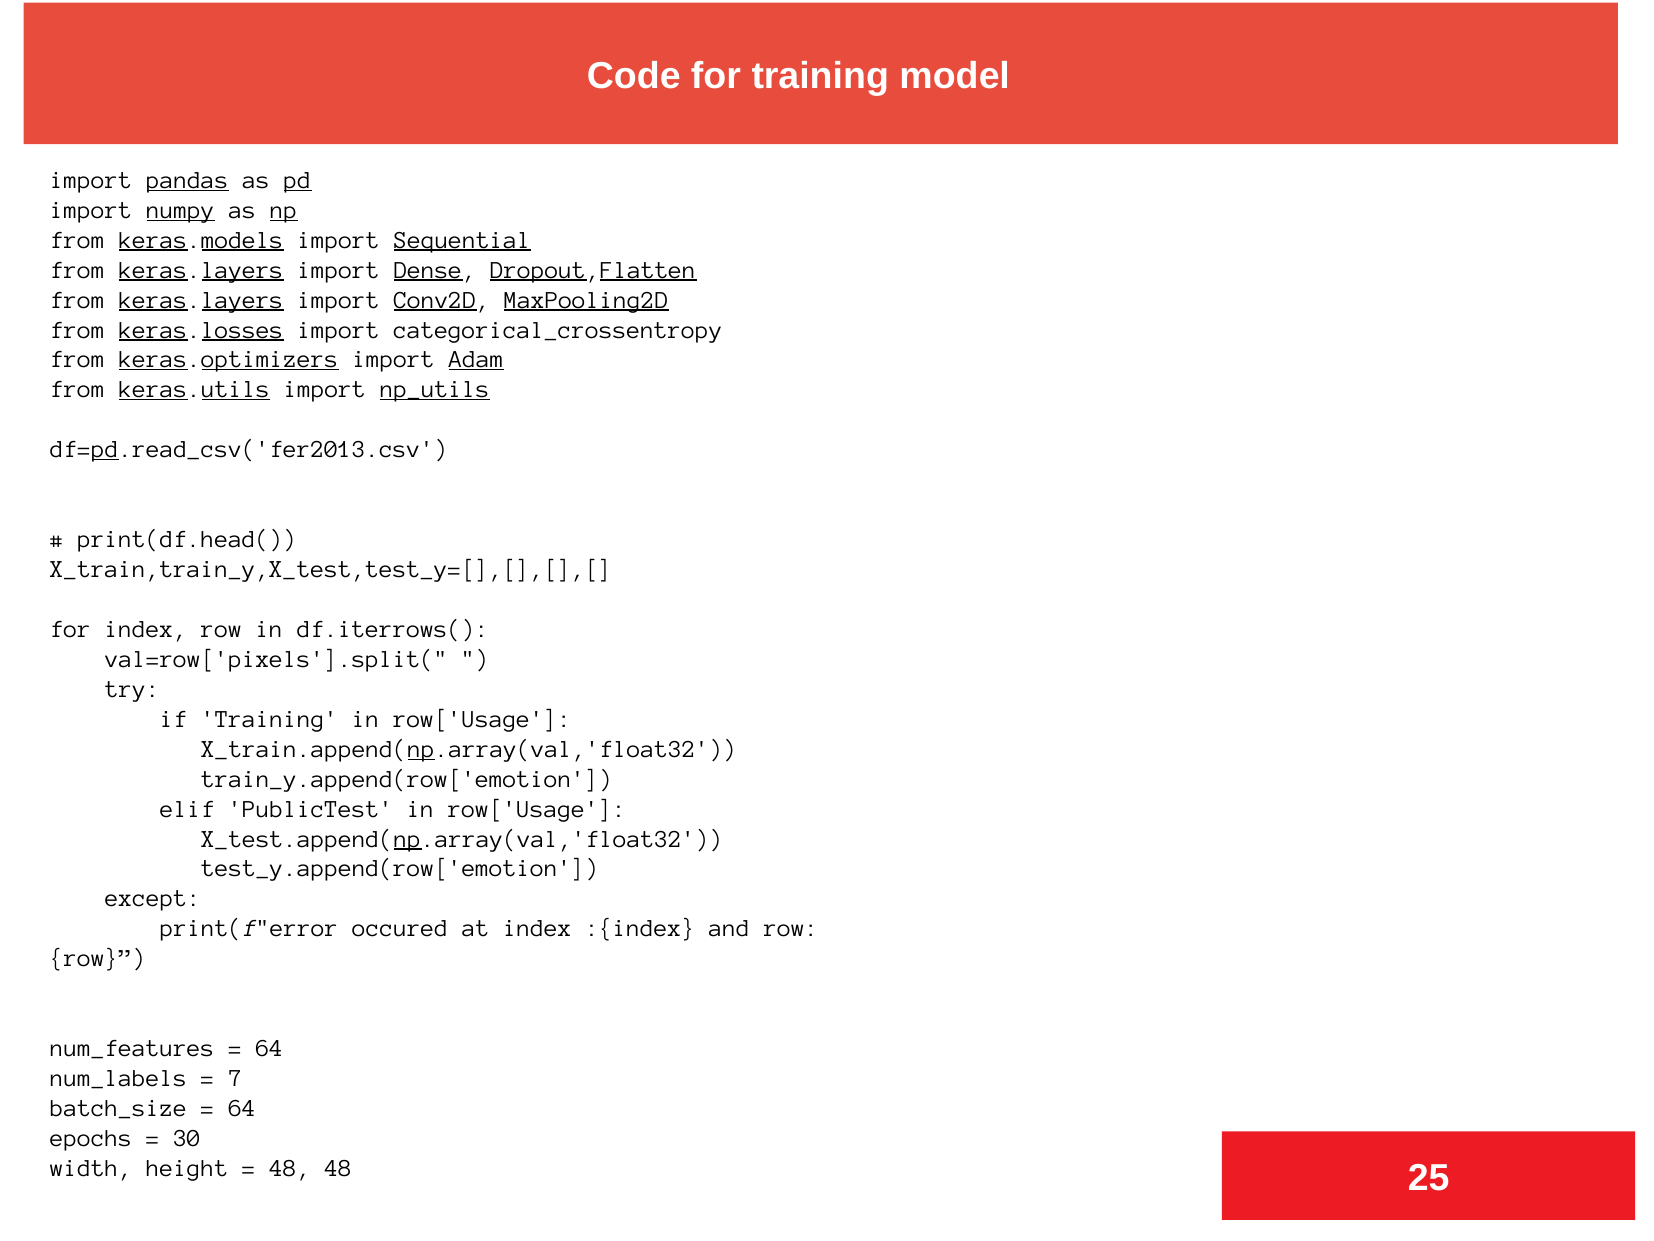

Code for training model
import pandas as pd
import numpy as np
from keras.models import Sequential
from keras.layers import Dense, Dropout,Flatten
from keras.layers import Conv2D, MaxPooling2D
from keras.losses import categorical_crossentropy
from keras.optimizers import Adam
from keras.utils import np_utils
df=pd.read_csv('fer2013.csv')
# print(df.head())
X_train,train_y,X_test,test_y=[],[],[],[]
for index, row in df.iterrows():
    val=row['pixels'].split(" ")
    try:
        if 'Training' in row['Usage']:
           X_train.append(np.array(val,'float32'))
           train_y.append(row['emotion'])
        elif 'PublicTest' in row['Usage']:
           X_test.append(np.array(val,'float32'))
           test_y.append(row['emotion'])
    except:
        print(f"error occured at index :{index} and row:{row}”)
num_features = 64
num_labels = 7
batch_size = 64
epochs = 30
width, height = 48, 48

25